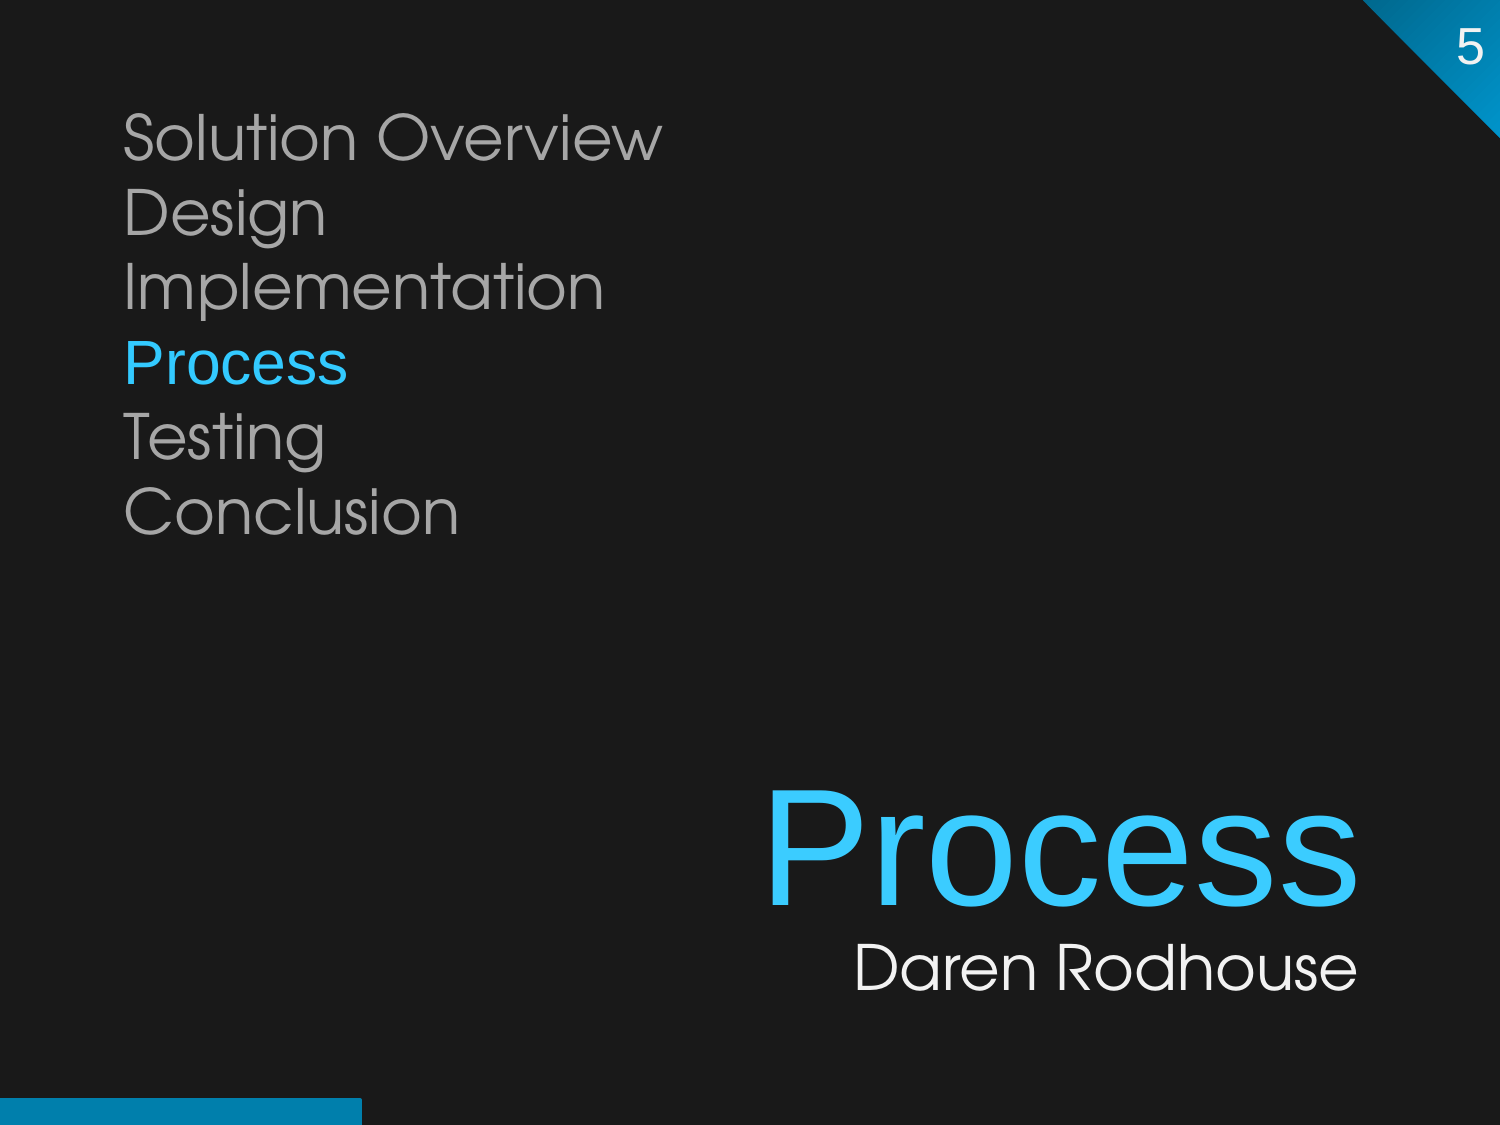

5
Solution Overview
Design
Implementation
Process
Testing
Conclusion
Process
Daren Rodhouse